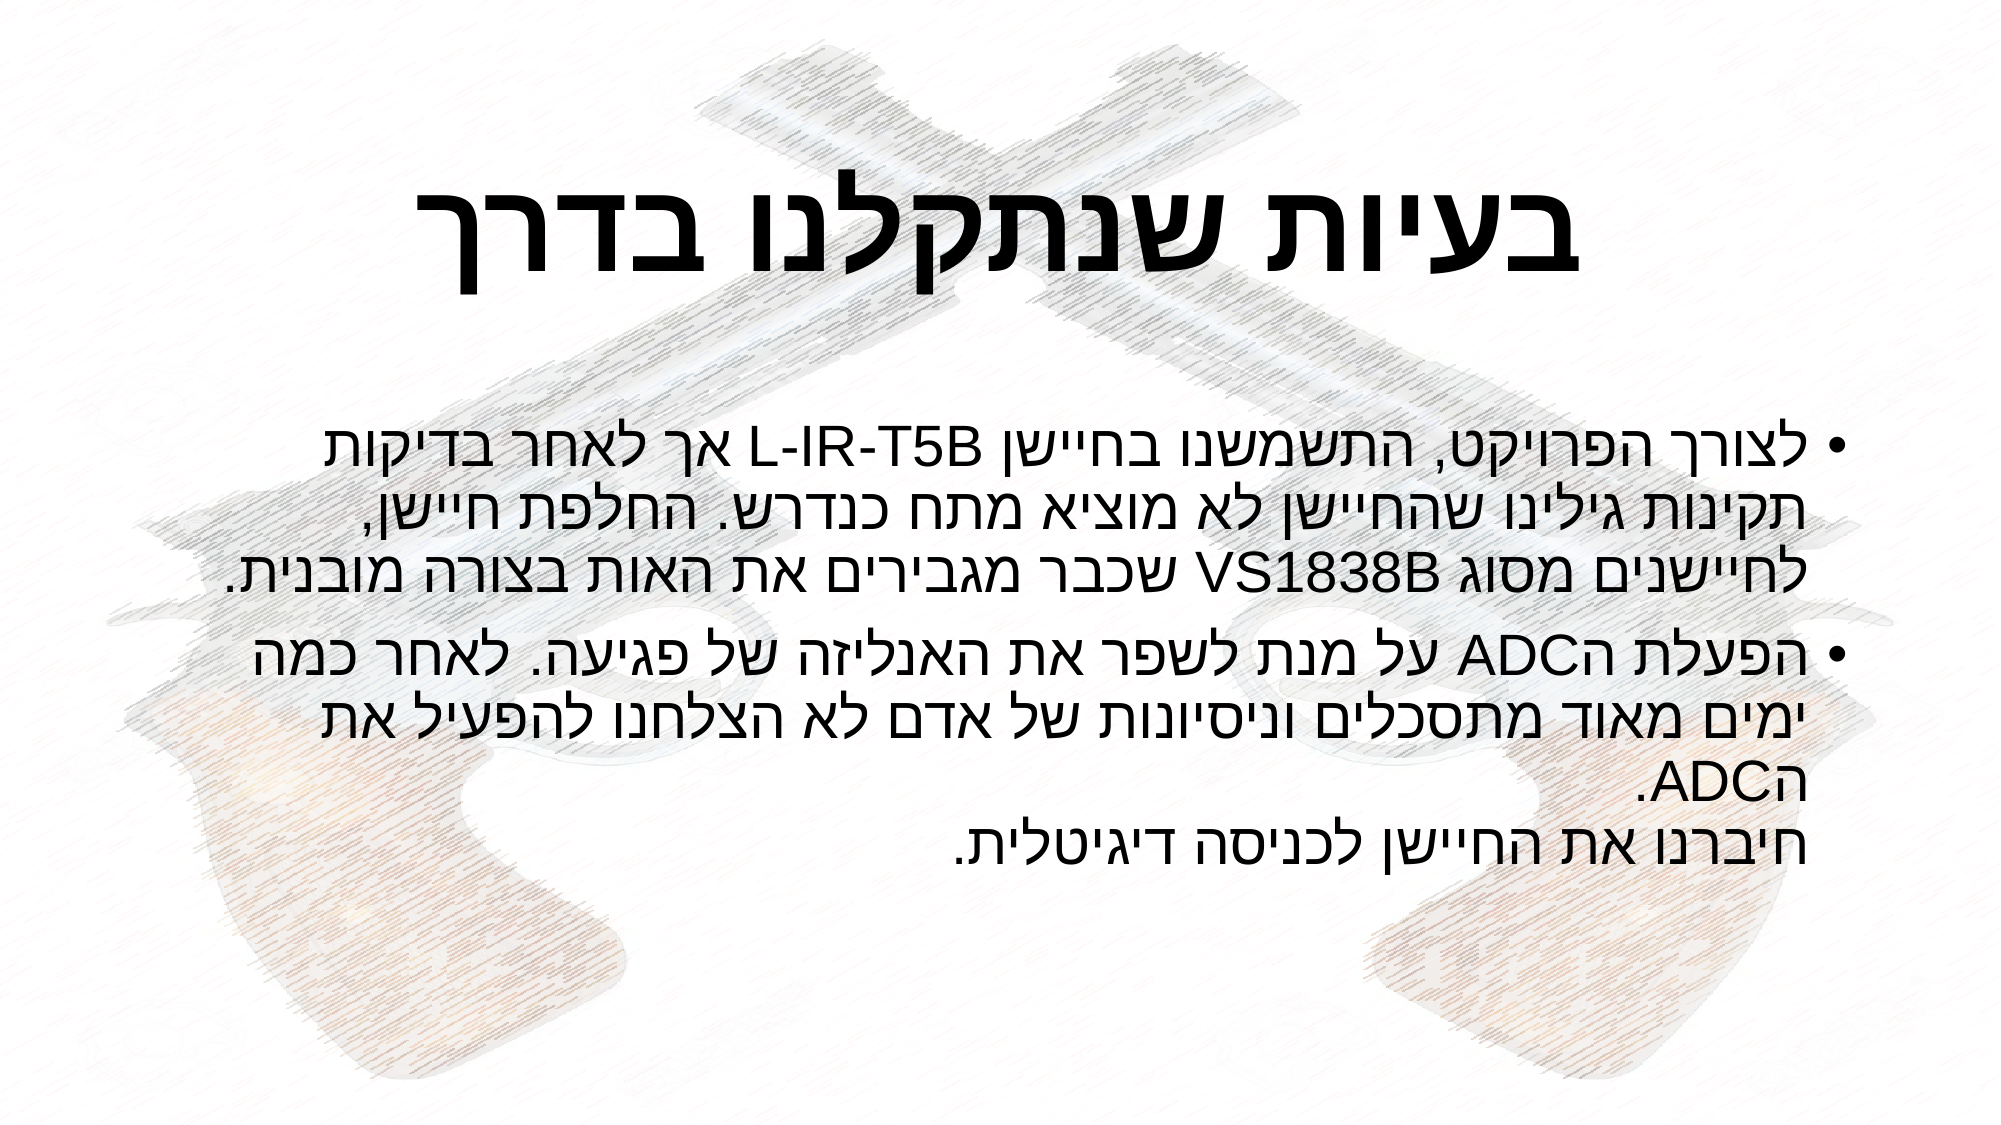

# בעיות שנתקלנו בדרך
לצורך הפרויקט, התשמשנו בחיישן L-IR-T5B אך לאחר בדיקות תקינות גילינו שהחיישן לא מוציא מתח כנדרש. החלפת חיישן, לחיישנים מסוג VS1838B שכבר מגבירים את האות בצורה מובנית.
הפעלת הADC על מנת לשפר את האנליזה של פגיעה. לאחר כמה ימים מאוד מתסכלים וניסיונות של אדם לא הצלחנו להפעיל את הADC.
חיברנו את החיישן לכניסה דיגיטלית.